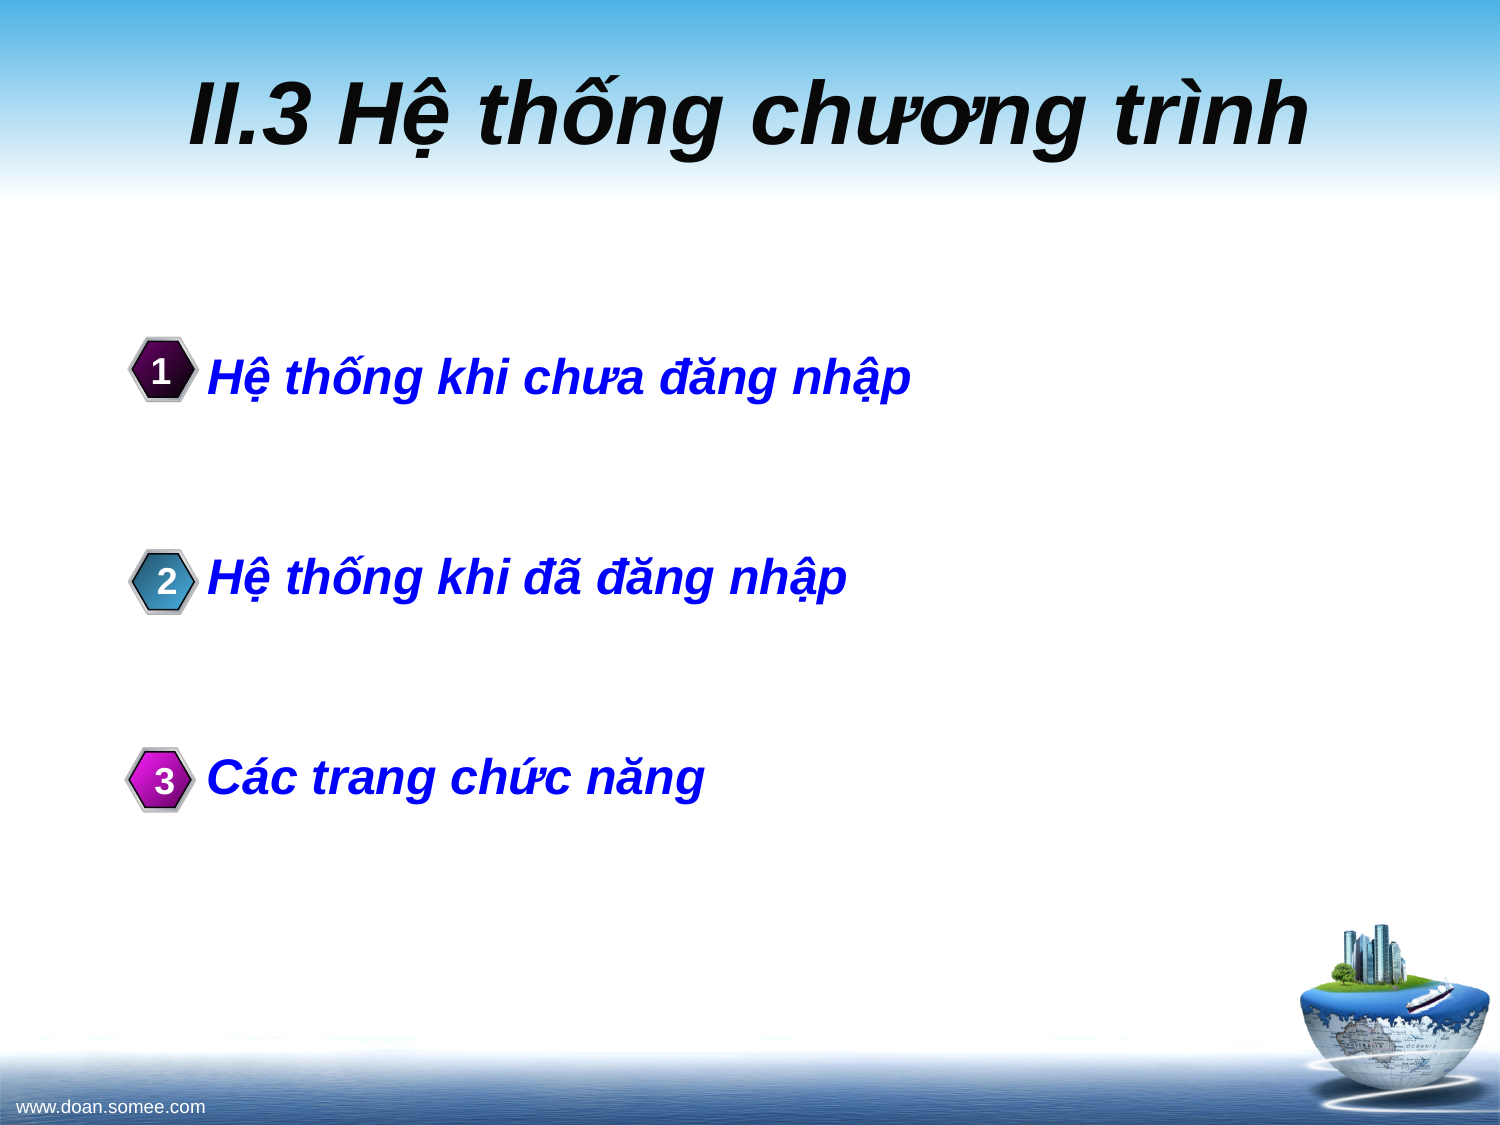

# II.3 Hệ thống chương trình
Hệ thống khi chưa đăng nhập

1
Hệ thống khi đã đăng nhập

2
Các trang chức năng

3